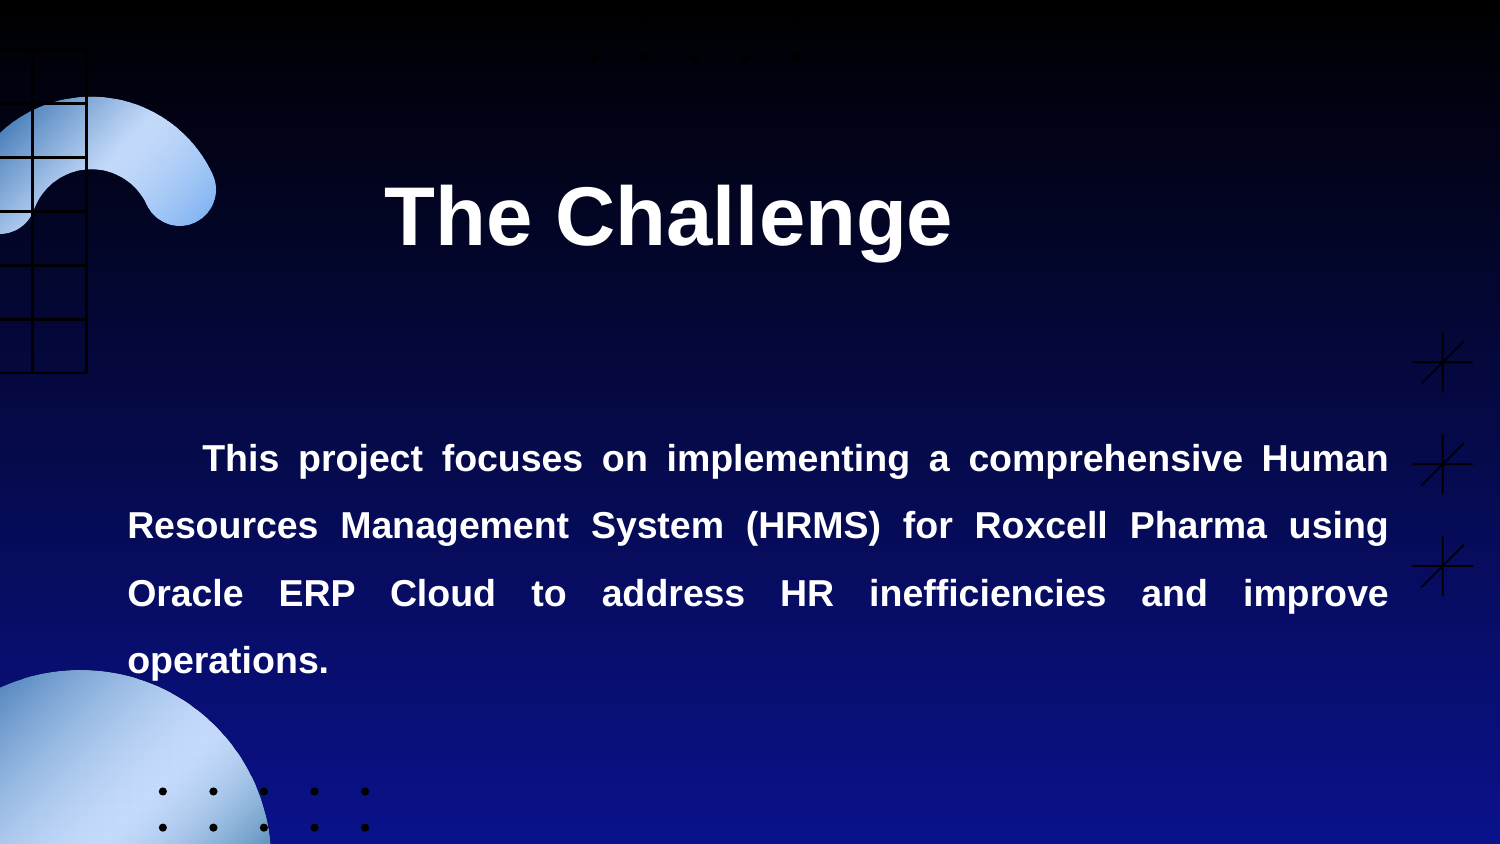

# The Challenge
    This project focuses on implementing a comprehensive Human Resources Management System (HRMS) for Roxcell Pharma using Oracle ERP Cloud to address HR inefficiencies and improve operations.